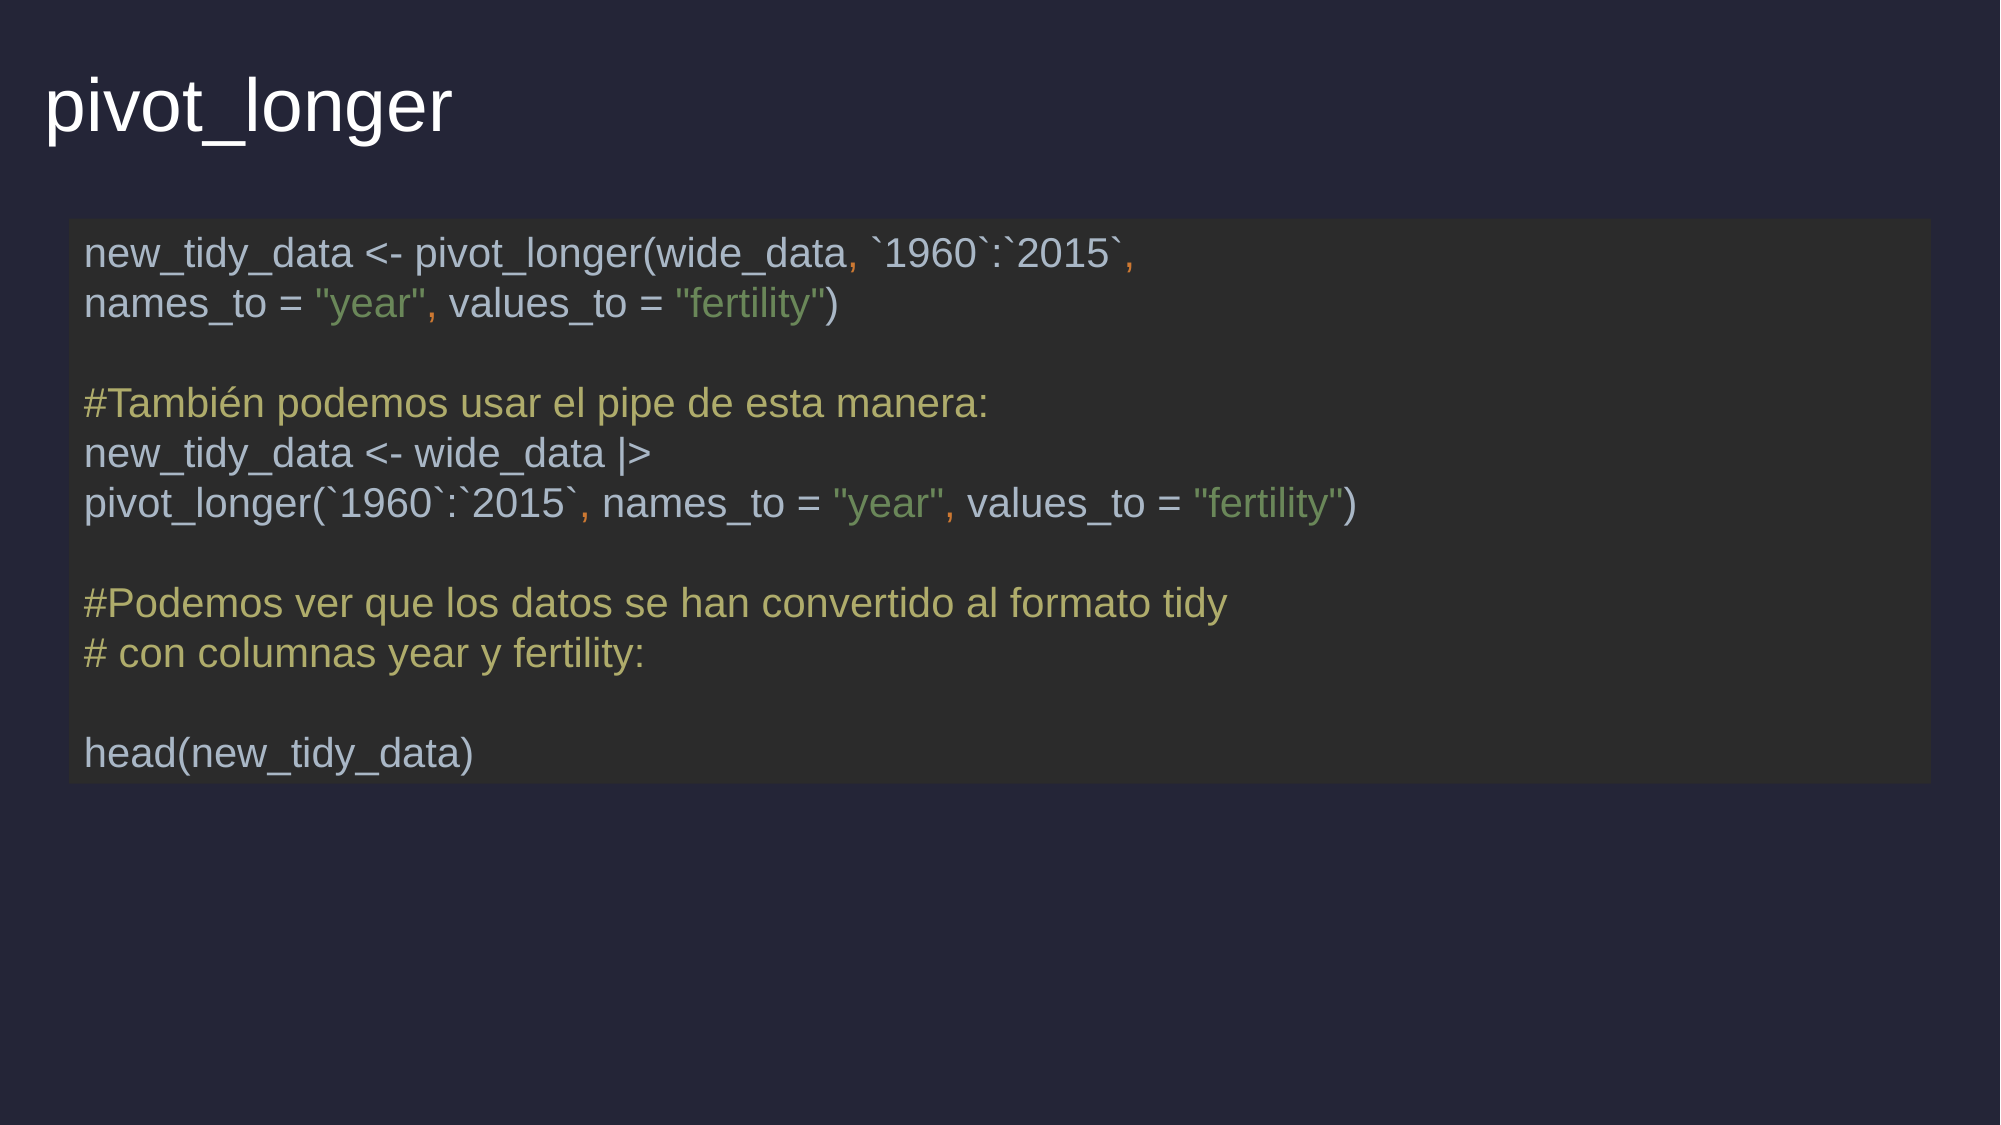

# pivot_longer
new_tidy_data <- pivot_longer(wide_data, `1960`:`2015`,
names_to = "year", values_to = "fertility")
#También podemos usar el pipe de esta manera:
new_tidy_data <- wide_data |>
pivot_longer(`1960`:`2015`, names_to = "year", values_to = "fertility")
#Podemos ver que los datos se han convertido al formato tidy
# con columnas year y fertility:
head(new_tidy_data)